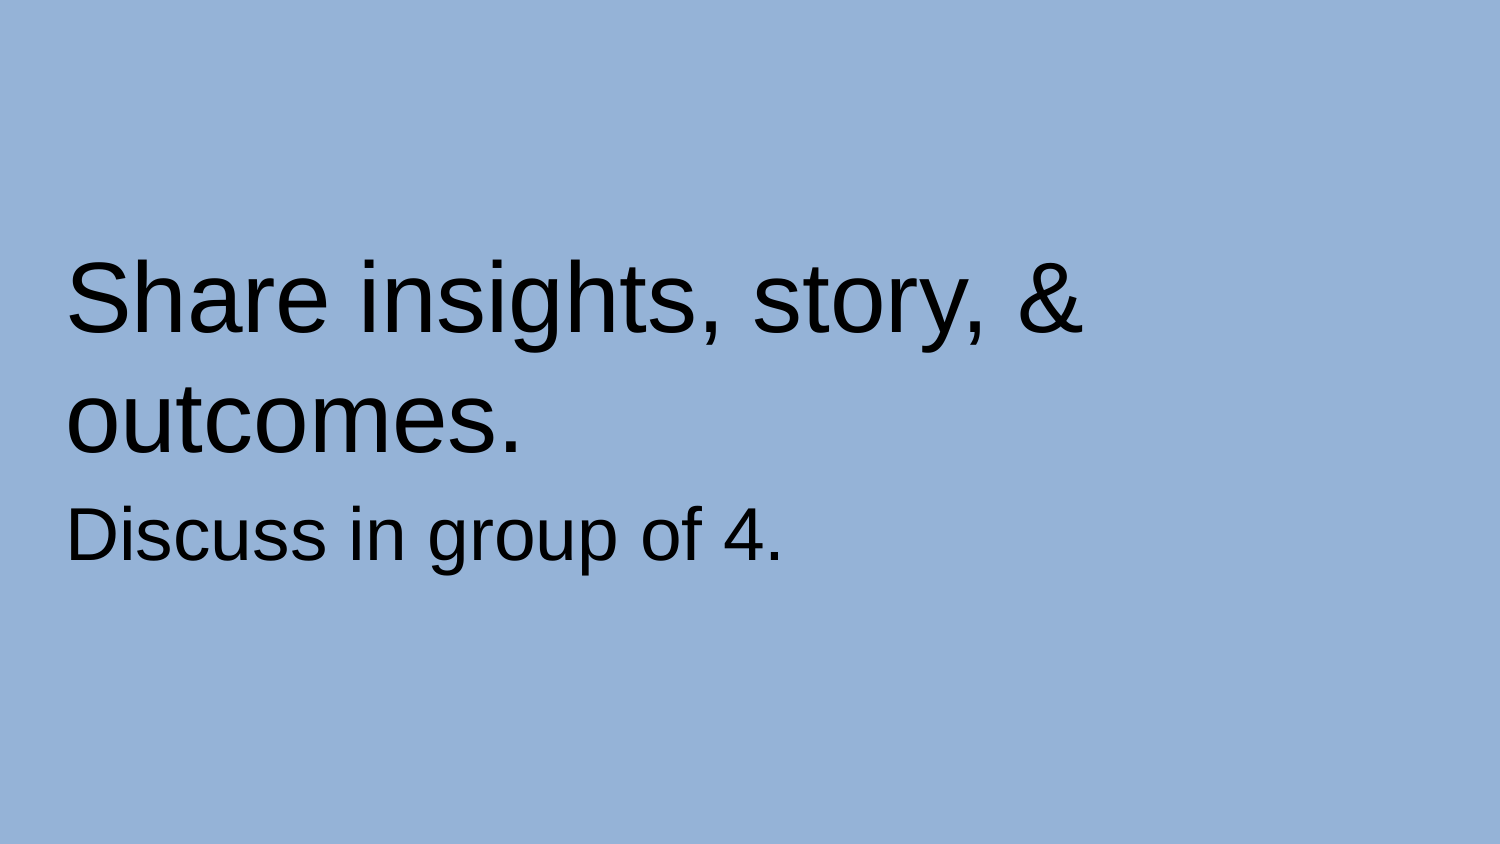

# Share insights, story, & outcomes.
Discuss in group of 4.